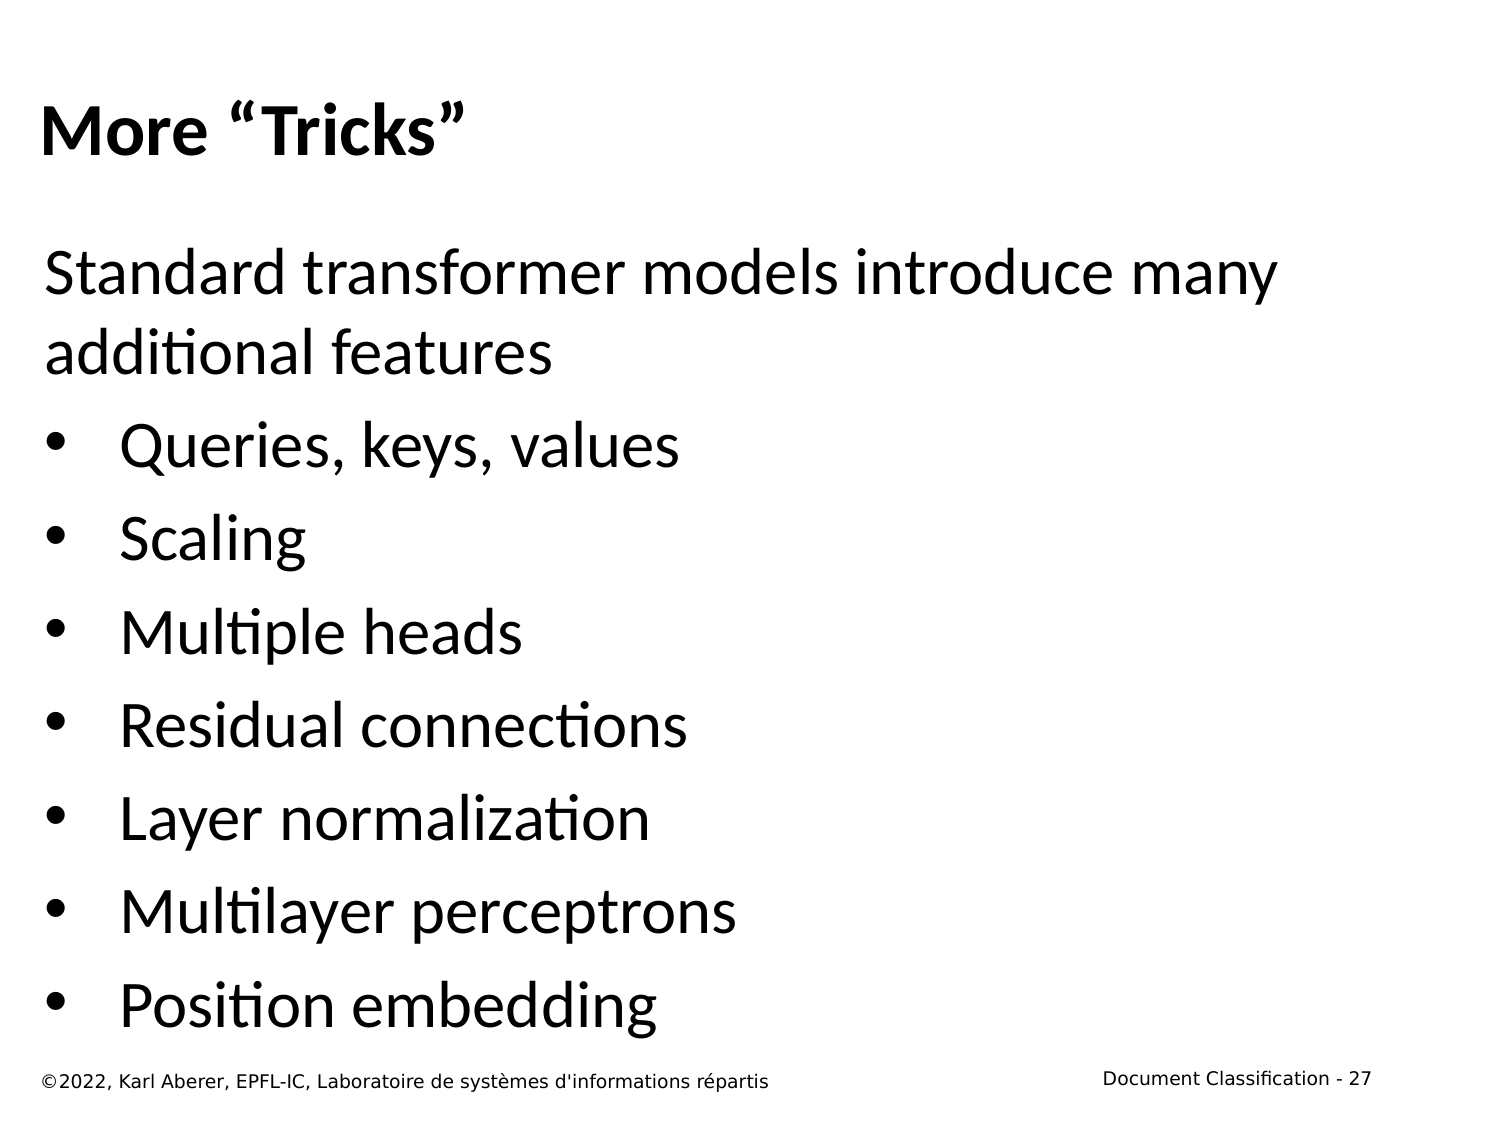

# More “Tricks”
Standard transformer models introduce many additional features
Queries, keys, values
Scaling
Multiple heads
Residual connections
Layer normalization
Multilayer perceptrons
Position embedding
©2022, Karl Aberer, EPFL-IC, Laboratoire de systèmes d'informations répartis